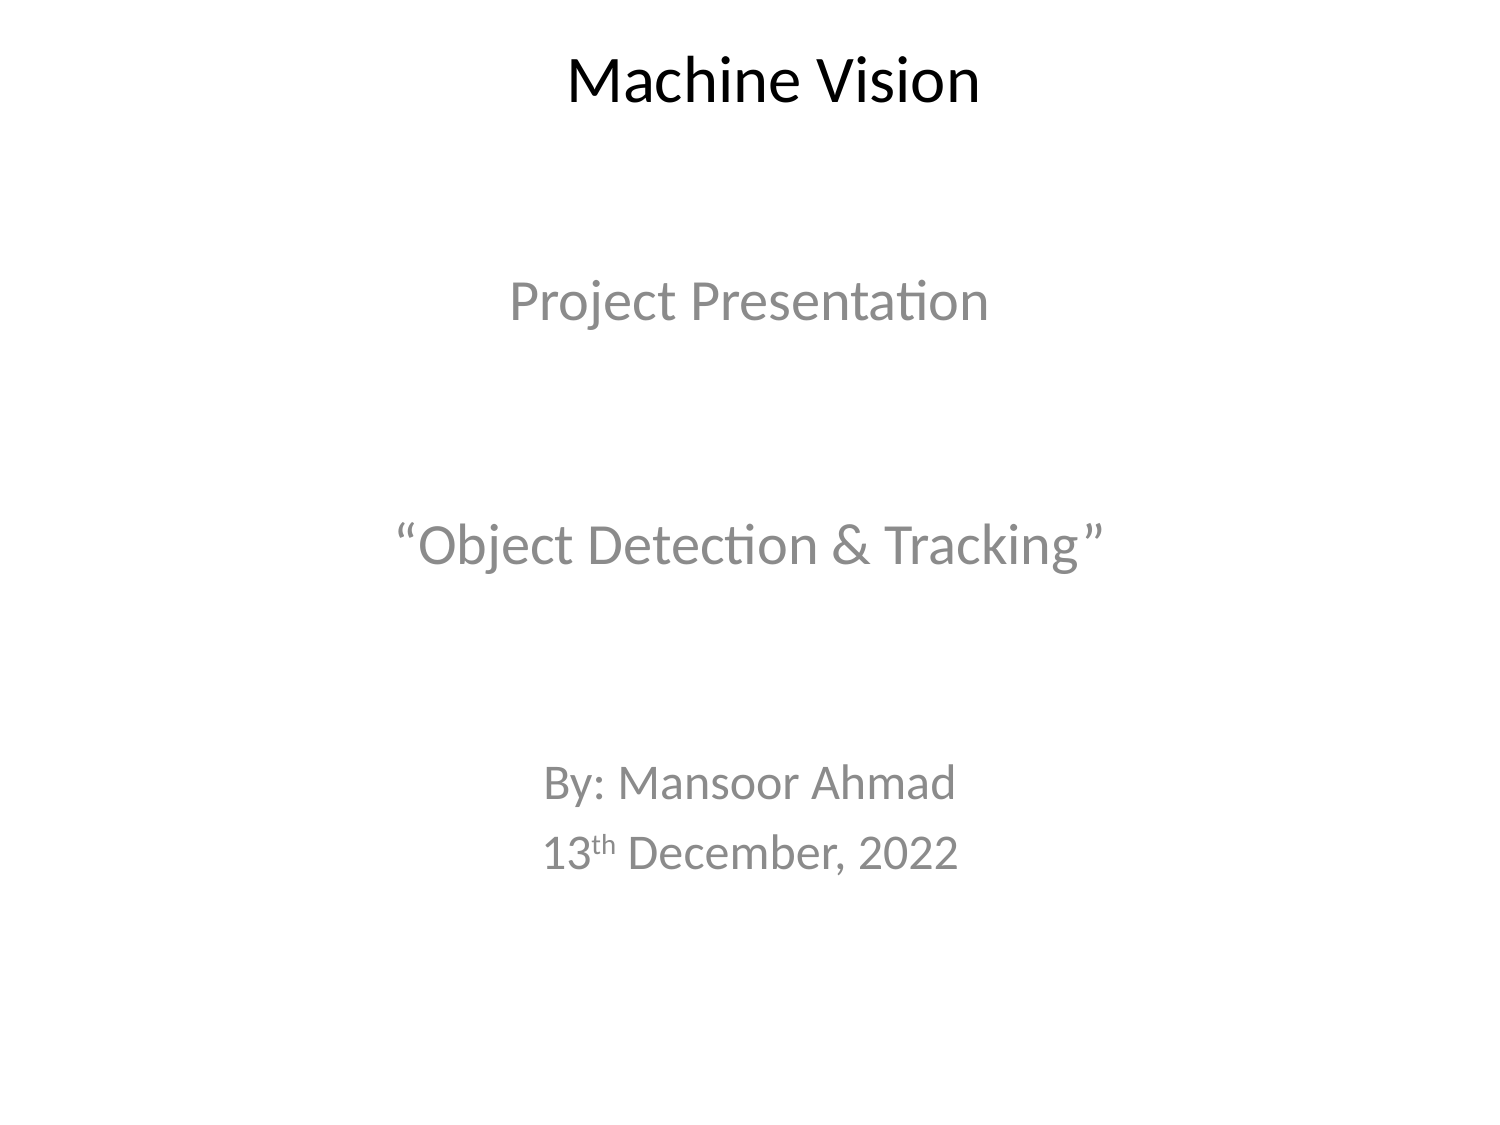

# Machine Vision

Project Presentation

“Object Detection & Tracking”

By: Mansoor Ahmad
13th December, 2022